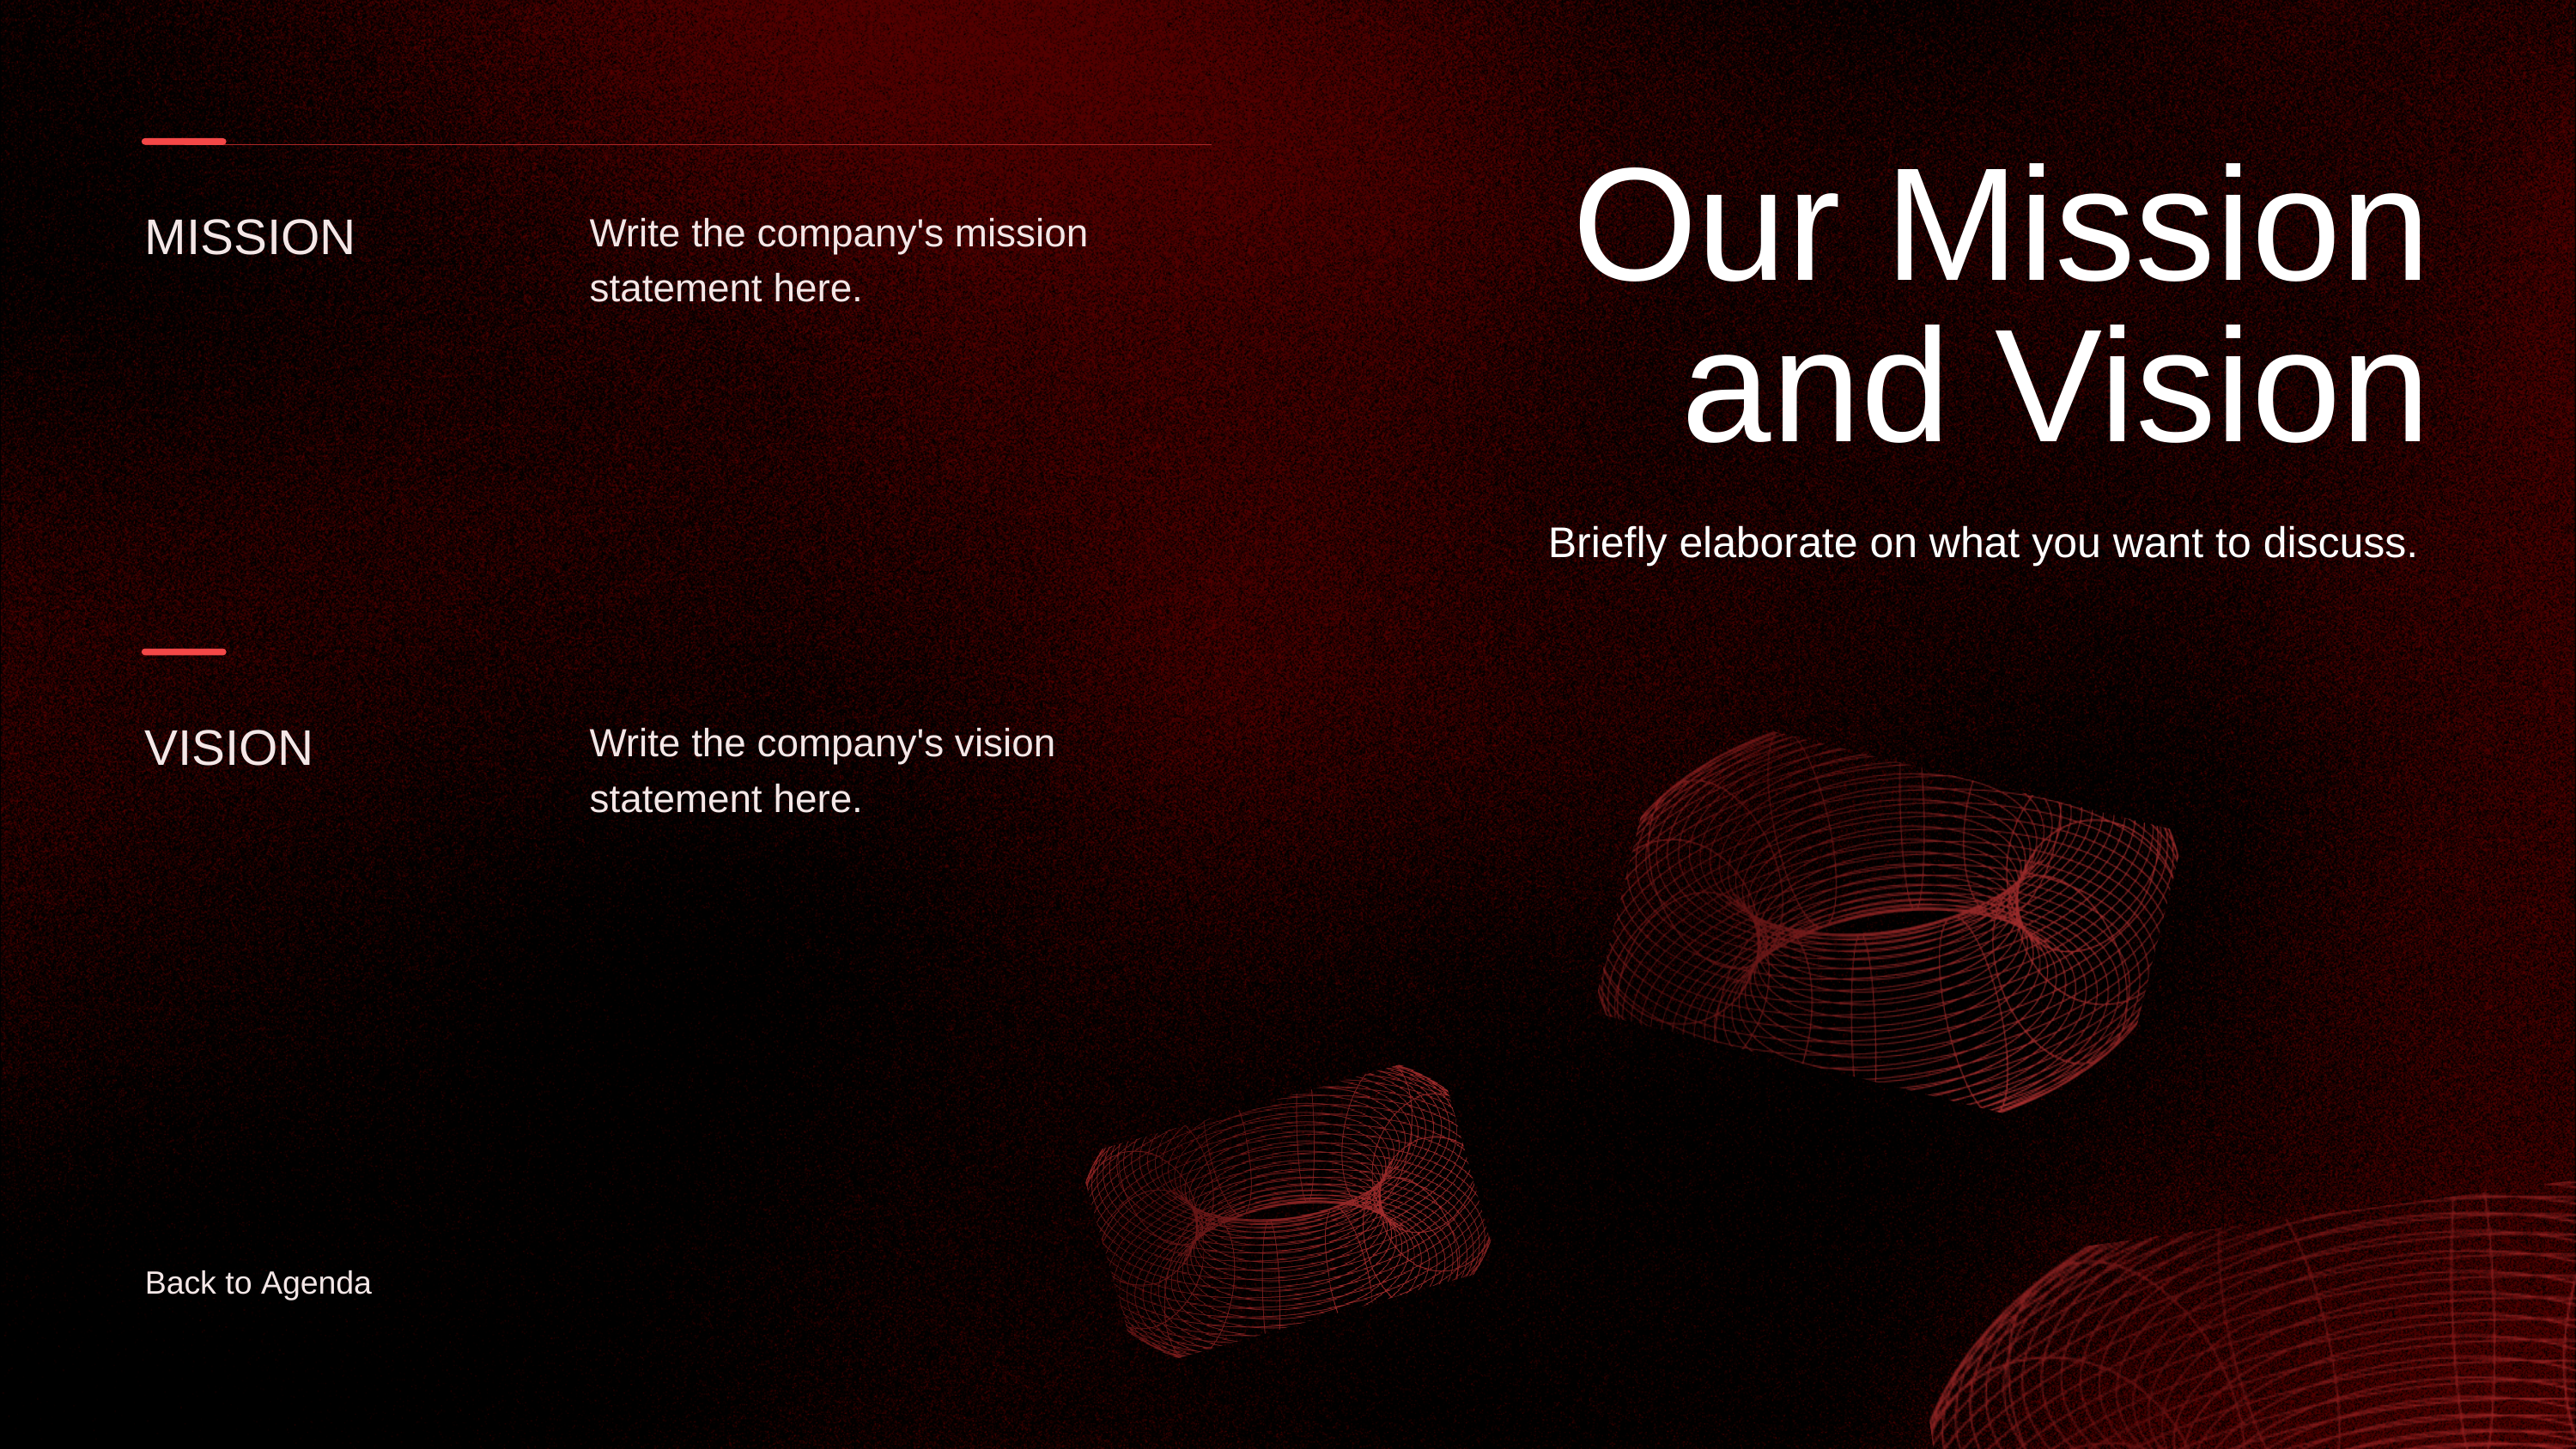

| MISSION | Write the company's mission statement here. |
| --- | --- |
| VISION | Write the company's vision statement here. |
Our Mission and Vision
Briefly elaborate on what you want to discuss.

Back to Agenda